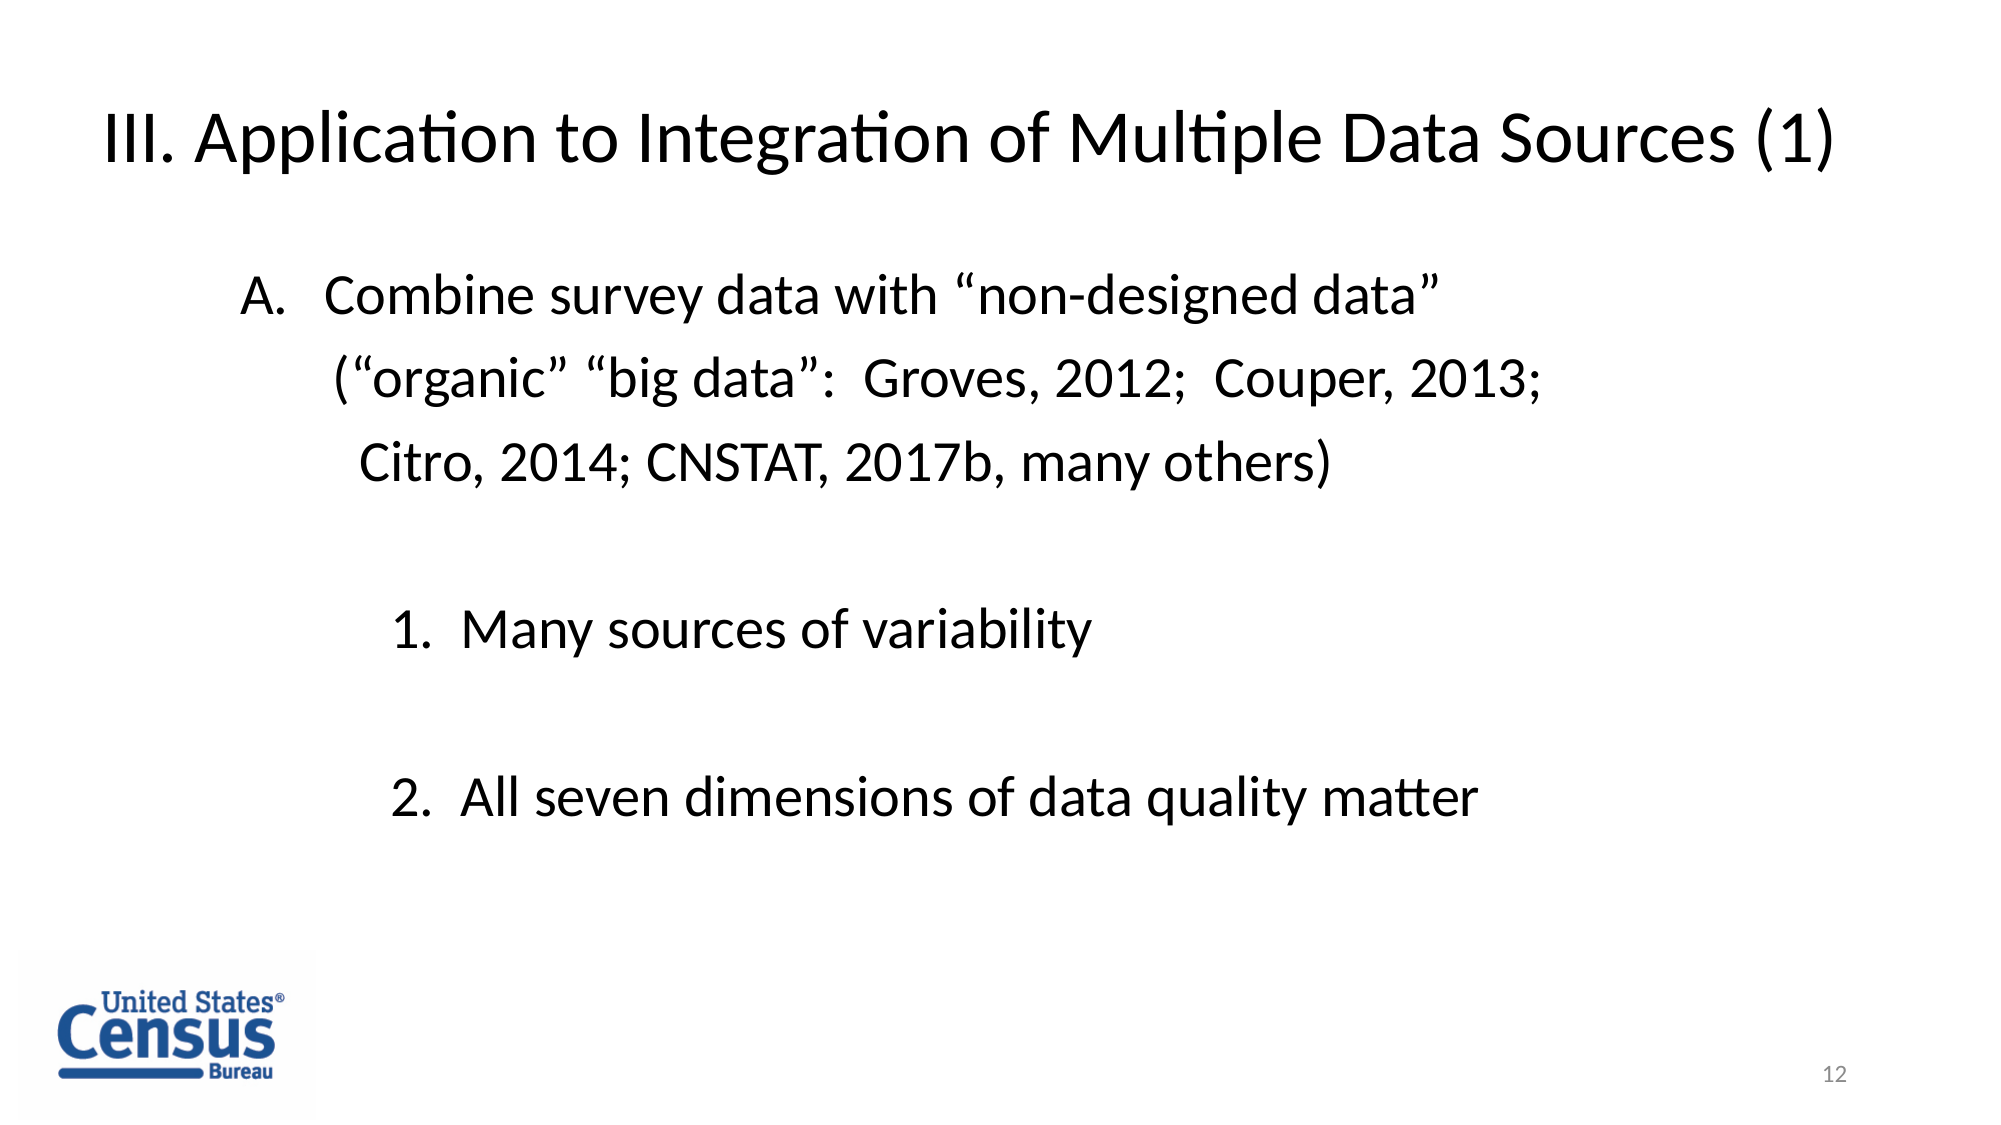

12
# III. Application to Integration of Multiple Data Sources (1)
Combine survey data with “non-designed data”
       (“organic” “big data”:  Groves, 2012;  Couper, 2013;
         Citro, 2014; CNSTAT, 2017b, many others)

	1.  Many sources of variability

	2.  All seven dimensions of data quality matter